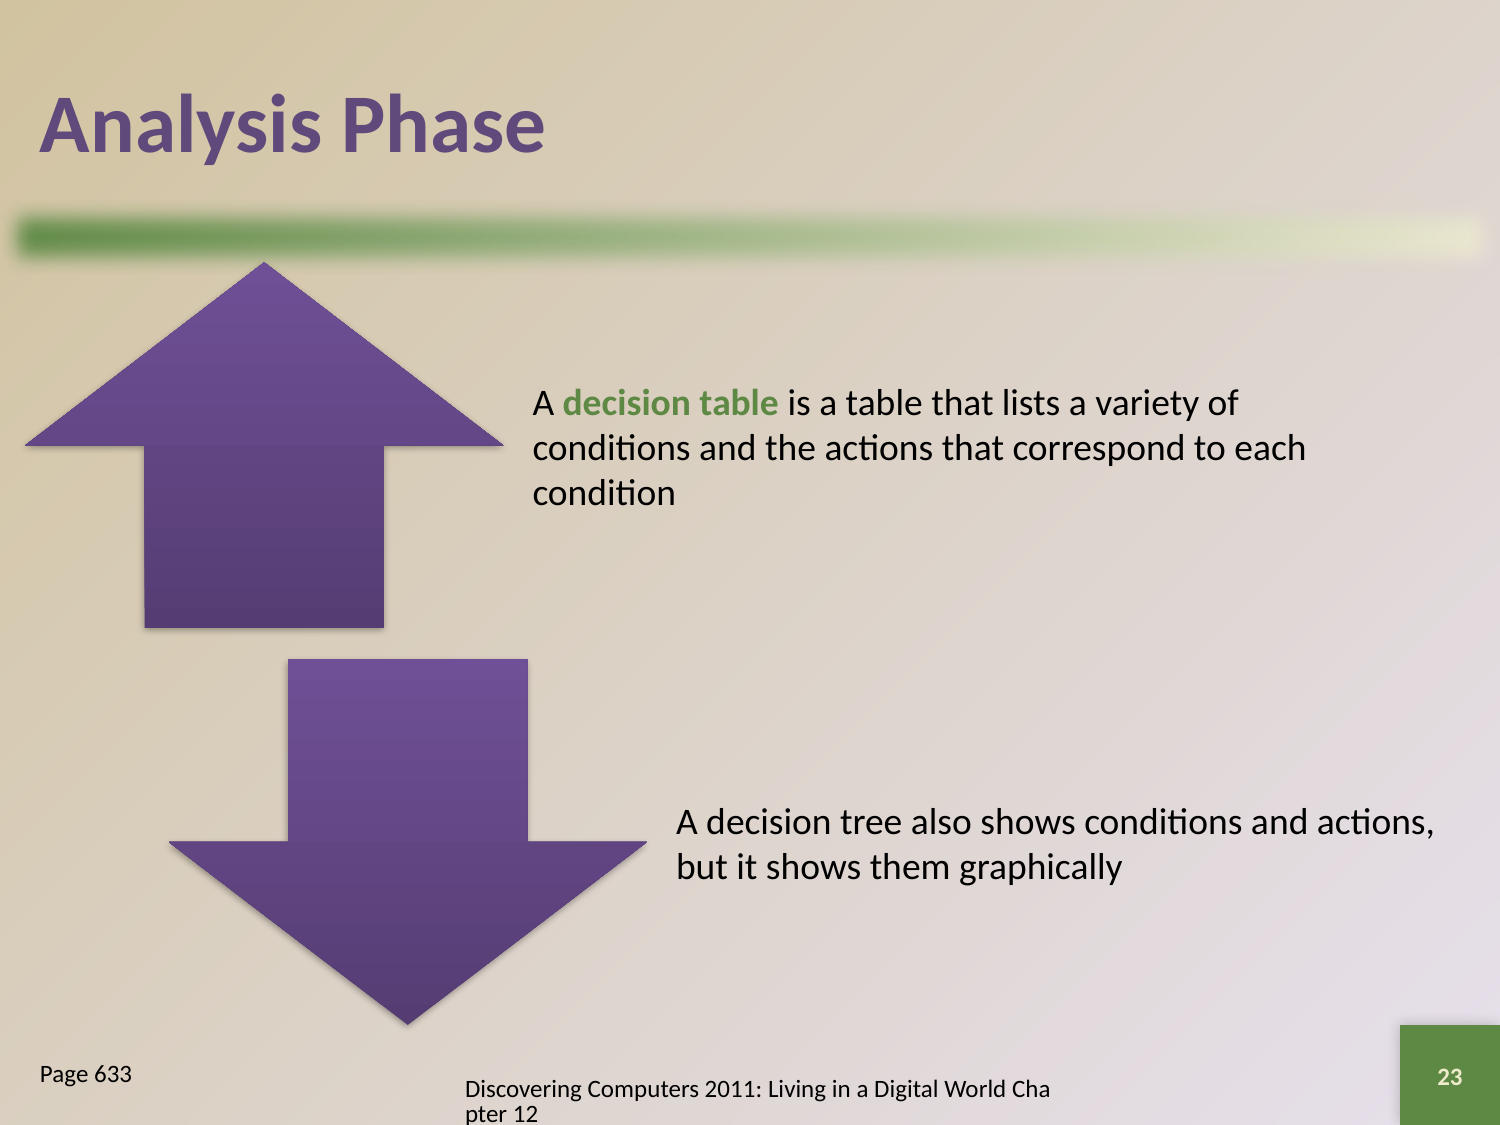

# Analysis Phase
A decision table is a table that lists a variety of conditions and the actions that correspond to each condition
A decision tree also shows conditions and actions, but it shows them graphically
23
Page 633
Discovering Computers 2011: Living in a Digital World Chapter 12